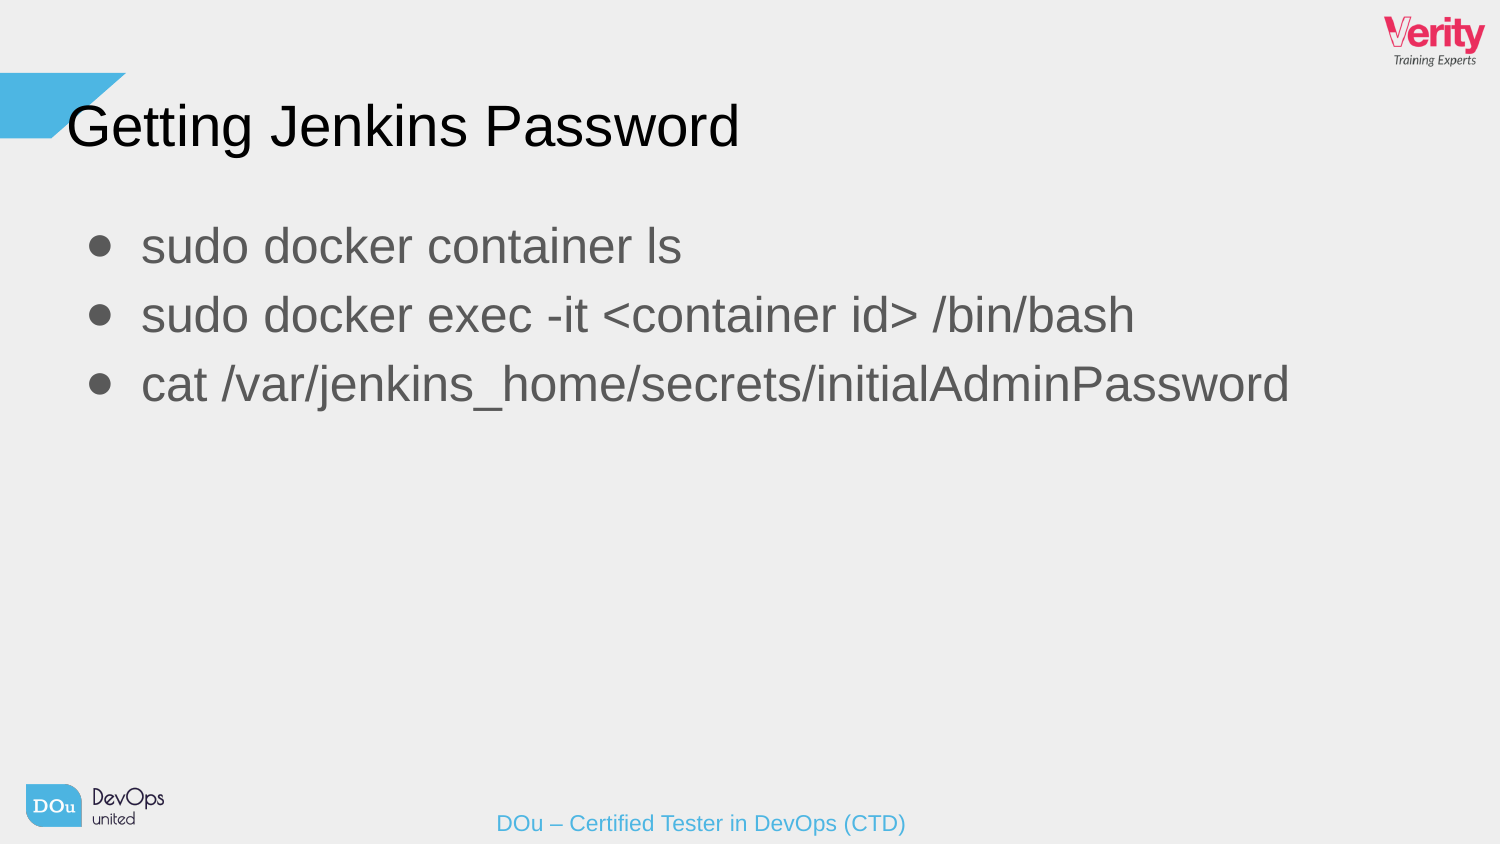

# Getting Jenkins Password
sudo docker container ls
sudo docker exec -it <container id> /bin/bash
cat /var/jenkins_home/secrets/initialAdminPassword